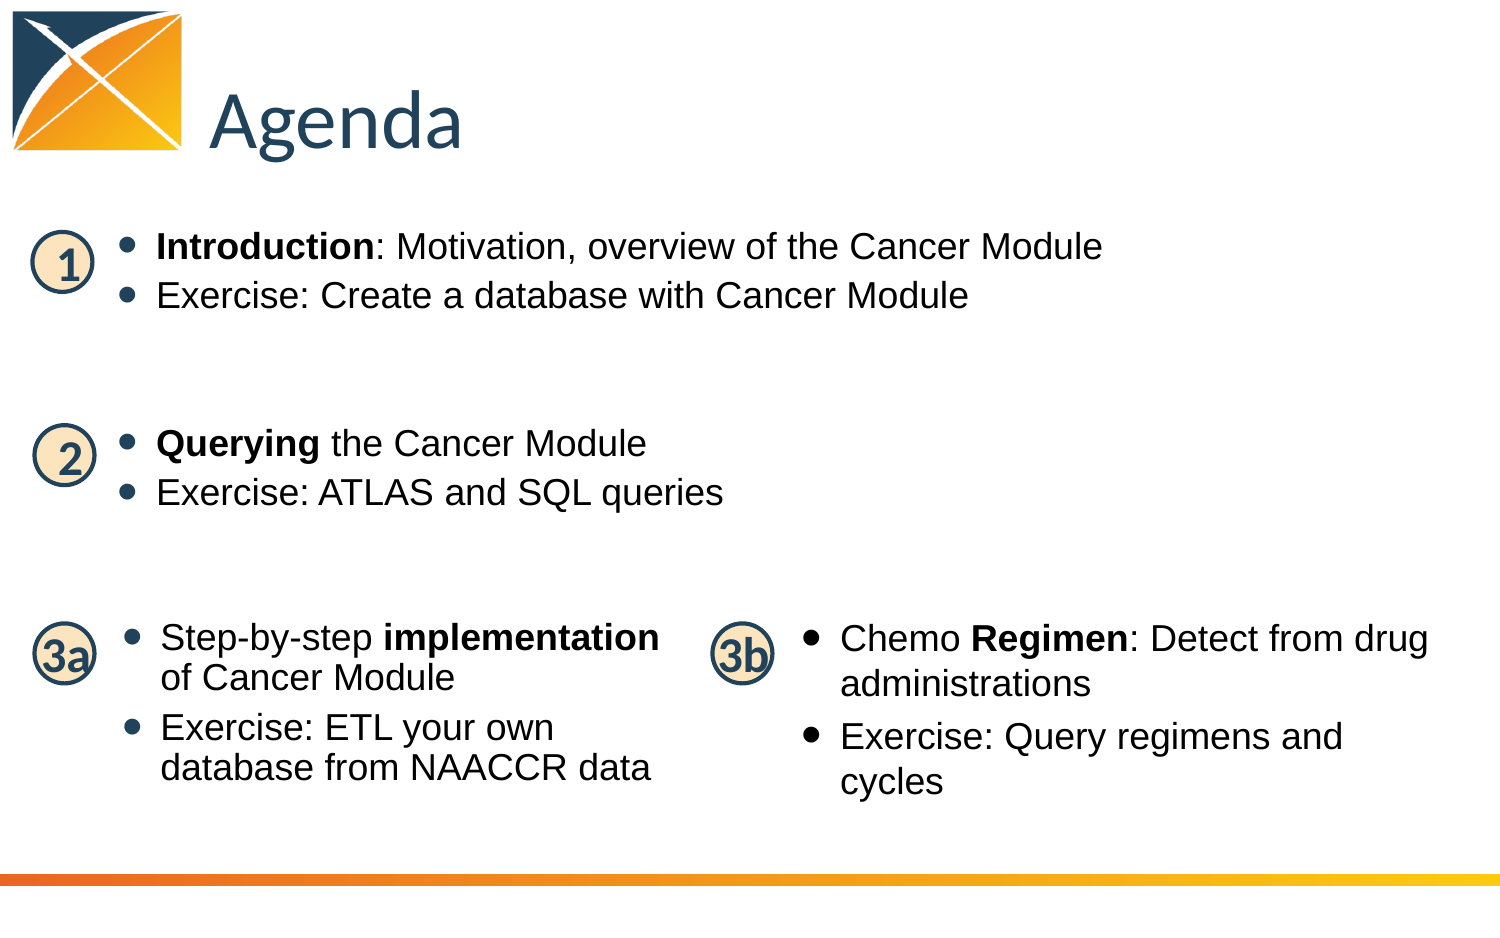

# Agenda
Introduction: Motivation, overview of the Cancer Module
Exercise: Create a database with Cancer Module

Querying the Cancer Module
Exercise: ATLAS and SQL queries

1
2
Step-by-step implementation of Cancer Module
Exercise: ETL your own database from NAACCR data
Chemo Regimen: Detect from drug administrations
Exercise: Query regimens and cycles
3a

3b